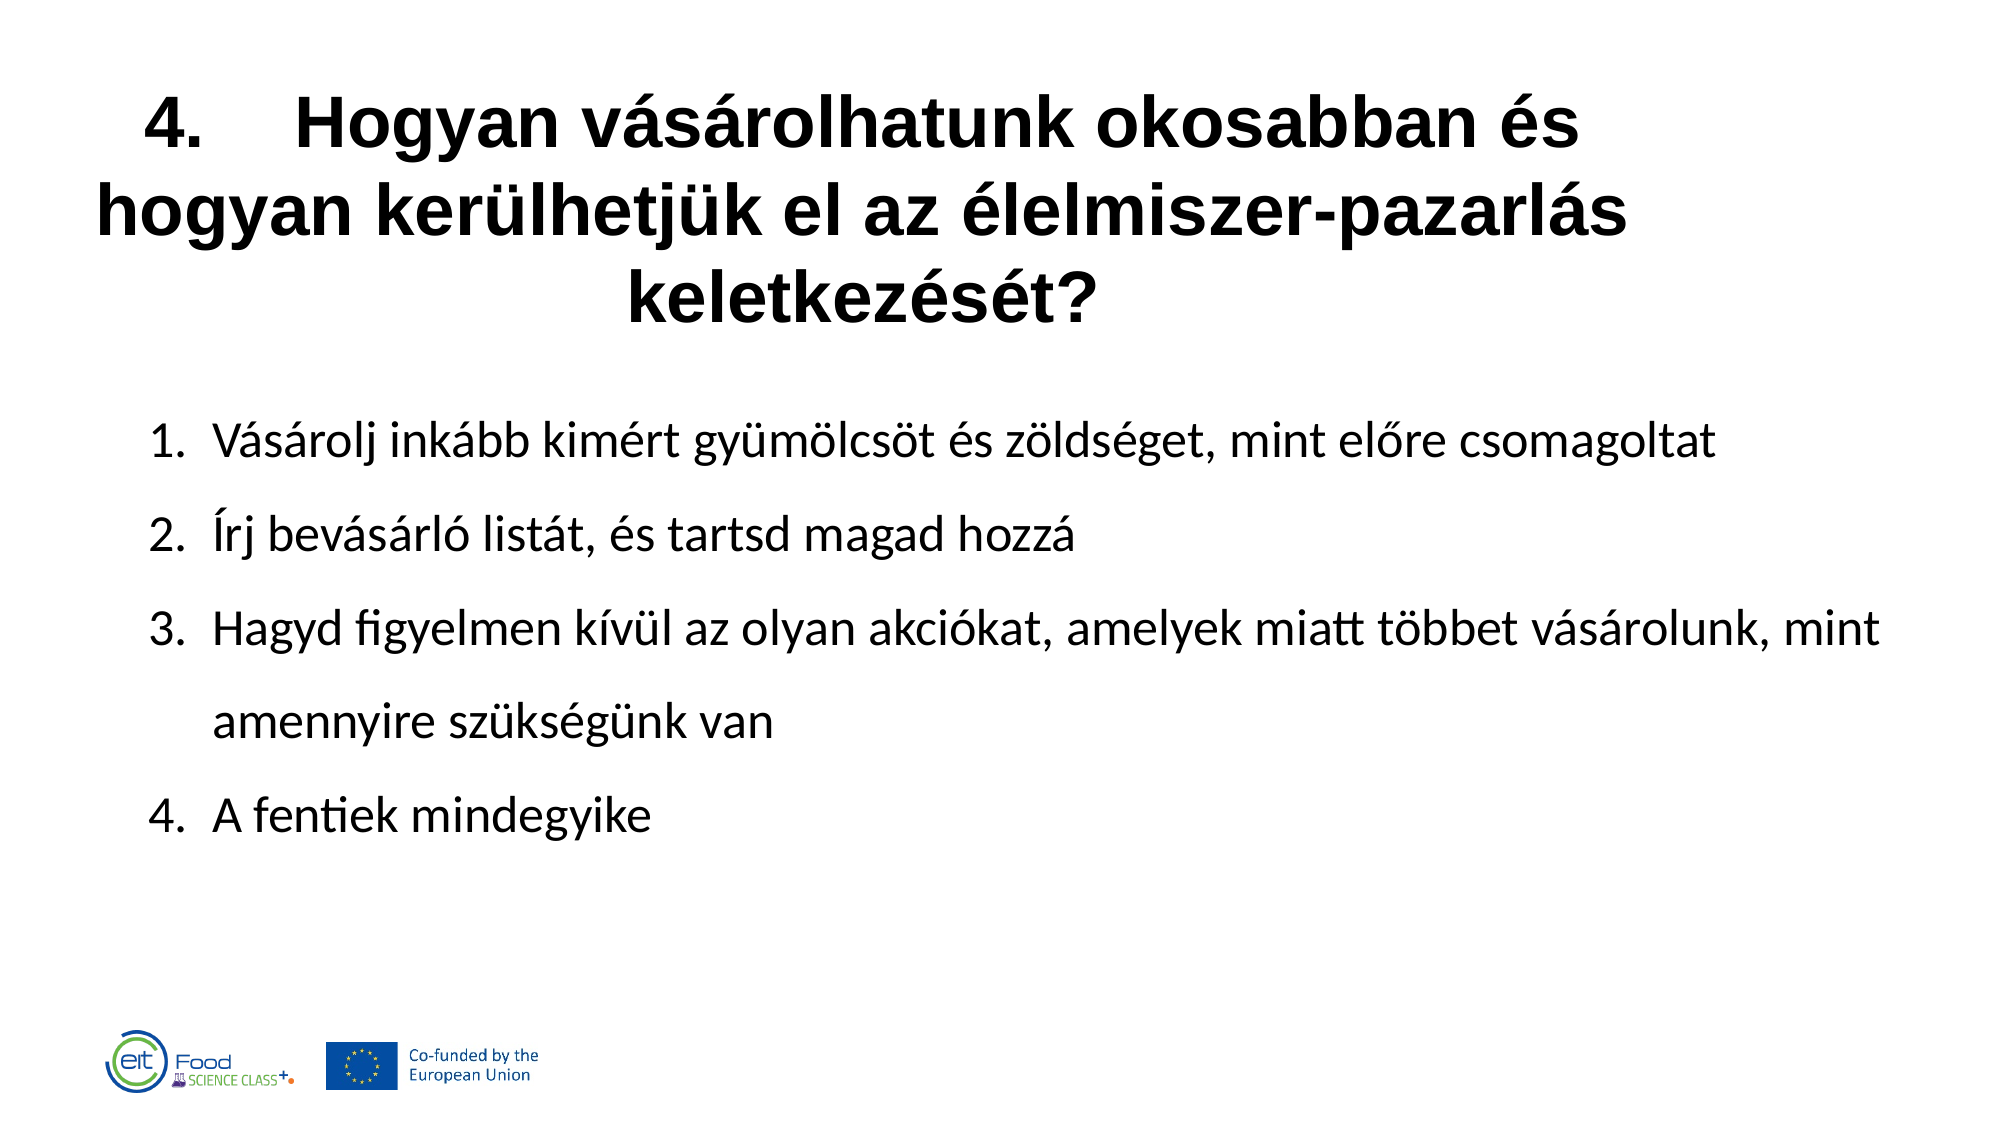

4.	Hogyan vásárolhatunk okosabban és hogyan kerülhetjük el az élelmiszer-pazarlás keletkezését?
Vásárolj inkább kimért gyümölcsöt és zöldséget, mint előre csomagoltat
Írj bevásárló listát, és tartsd magad hozzá
Hagyd figyelmen kívül az olyan akciókat, amelyek miatt többet vásárolunk, mint amennyire szükségünk van
A fentiek mindegyike